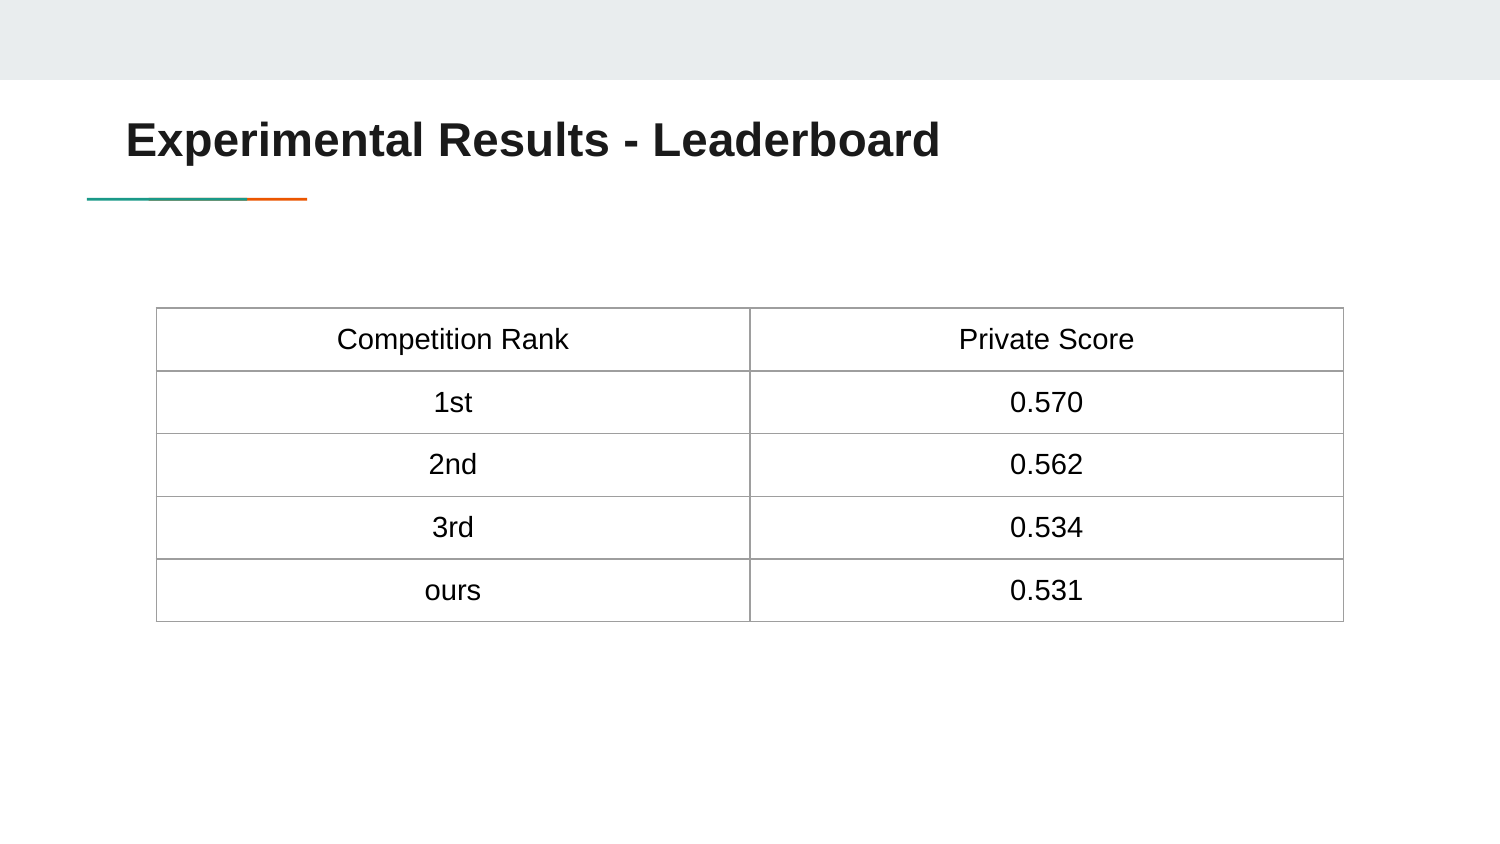

# Experimental Results - Leaderboard
| Competition Rank | Private Score |
| --- | --- |
| 1st | 0.570 |
| 2nd | 0.562 |
| 3rd | 0.534 |
| ours | 0.531 |